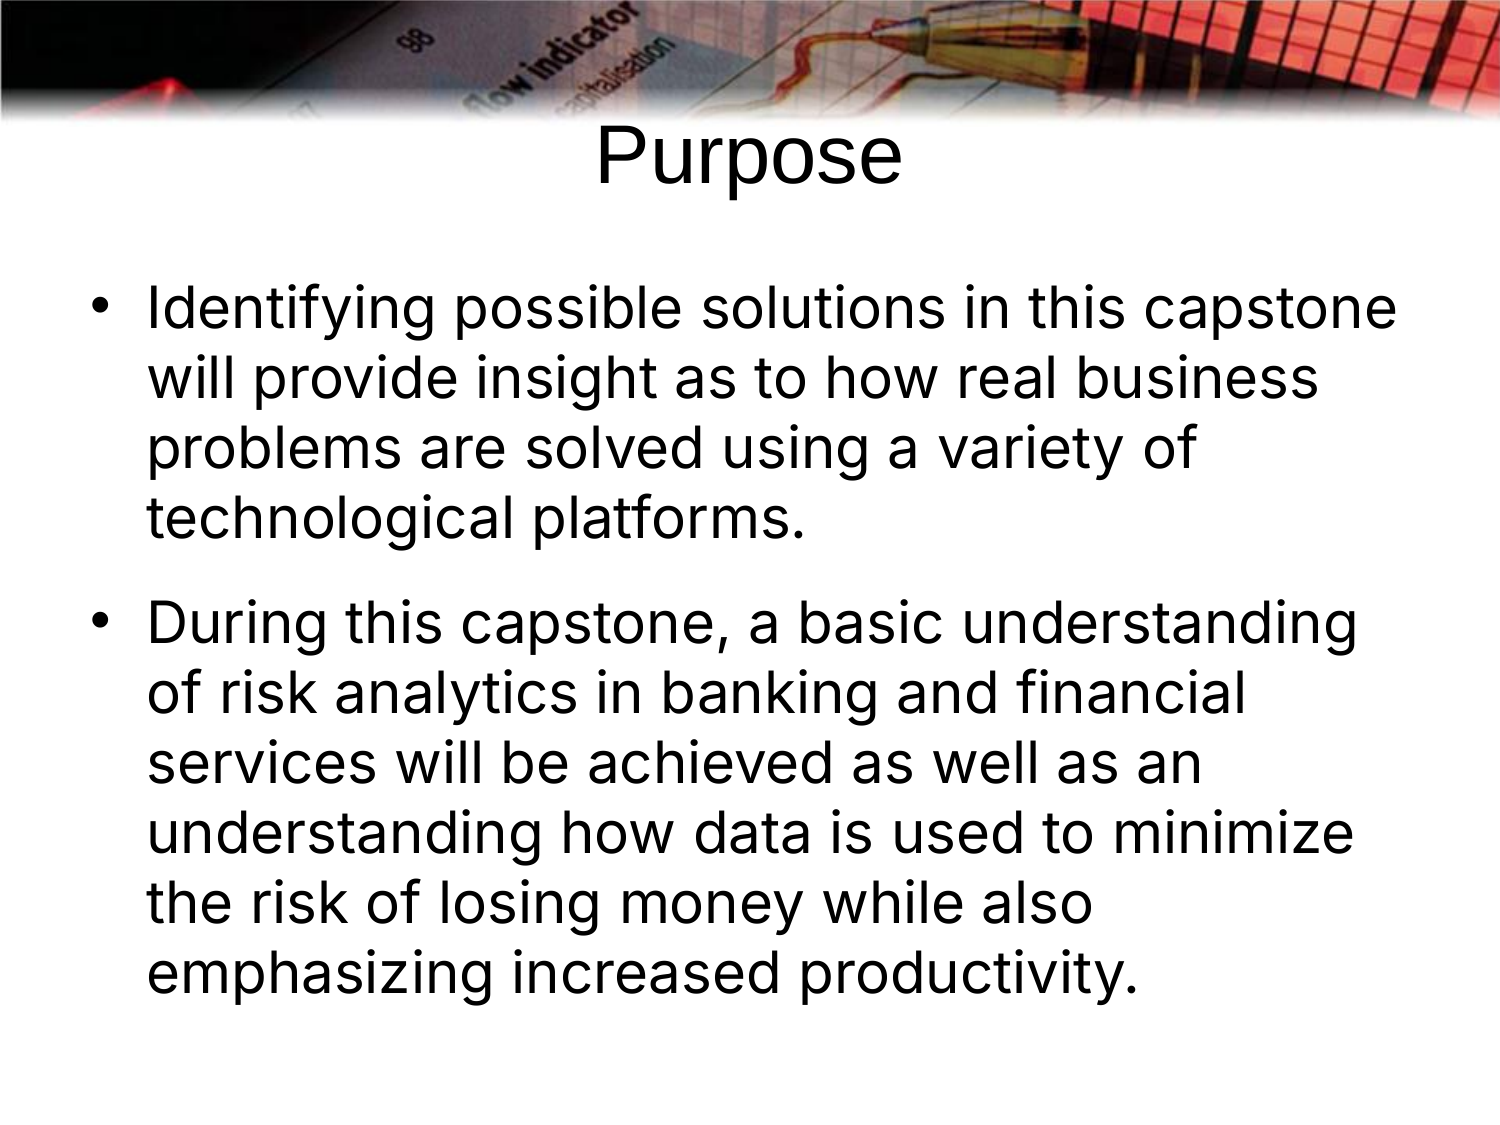

# Purpose
Identifying possible solutions in this capstone will provide insight as to how real business problems are solved using a variety of technological platforms.

During this capstone, a basic understanding of risk analytics in banking and financial services will be achieved as well as an understanding how data is used to minimize the risk of losing money while also emphasizing increased productivity.